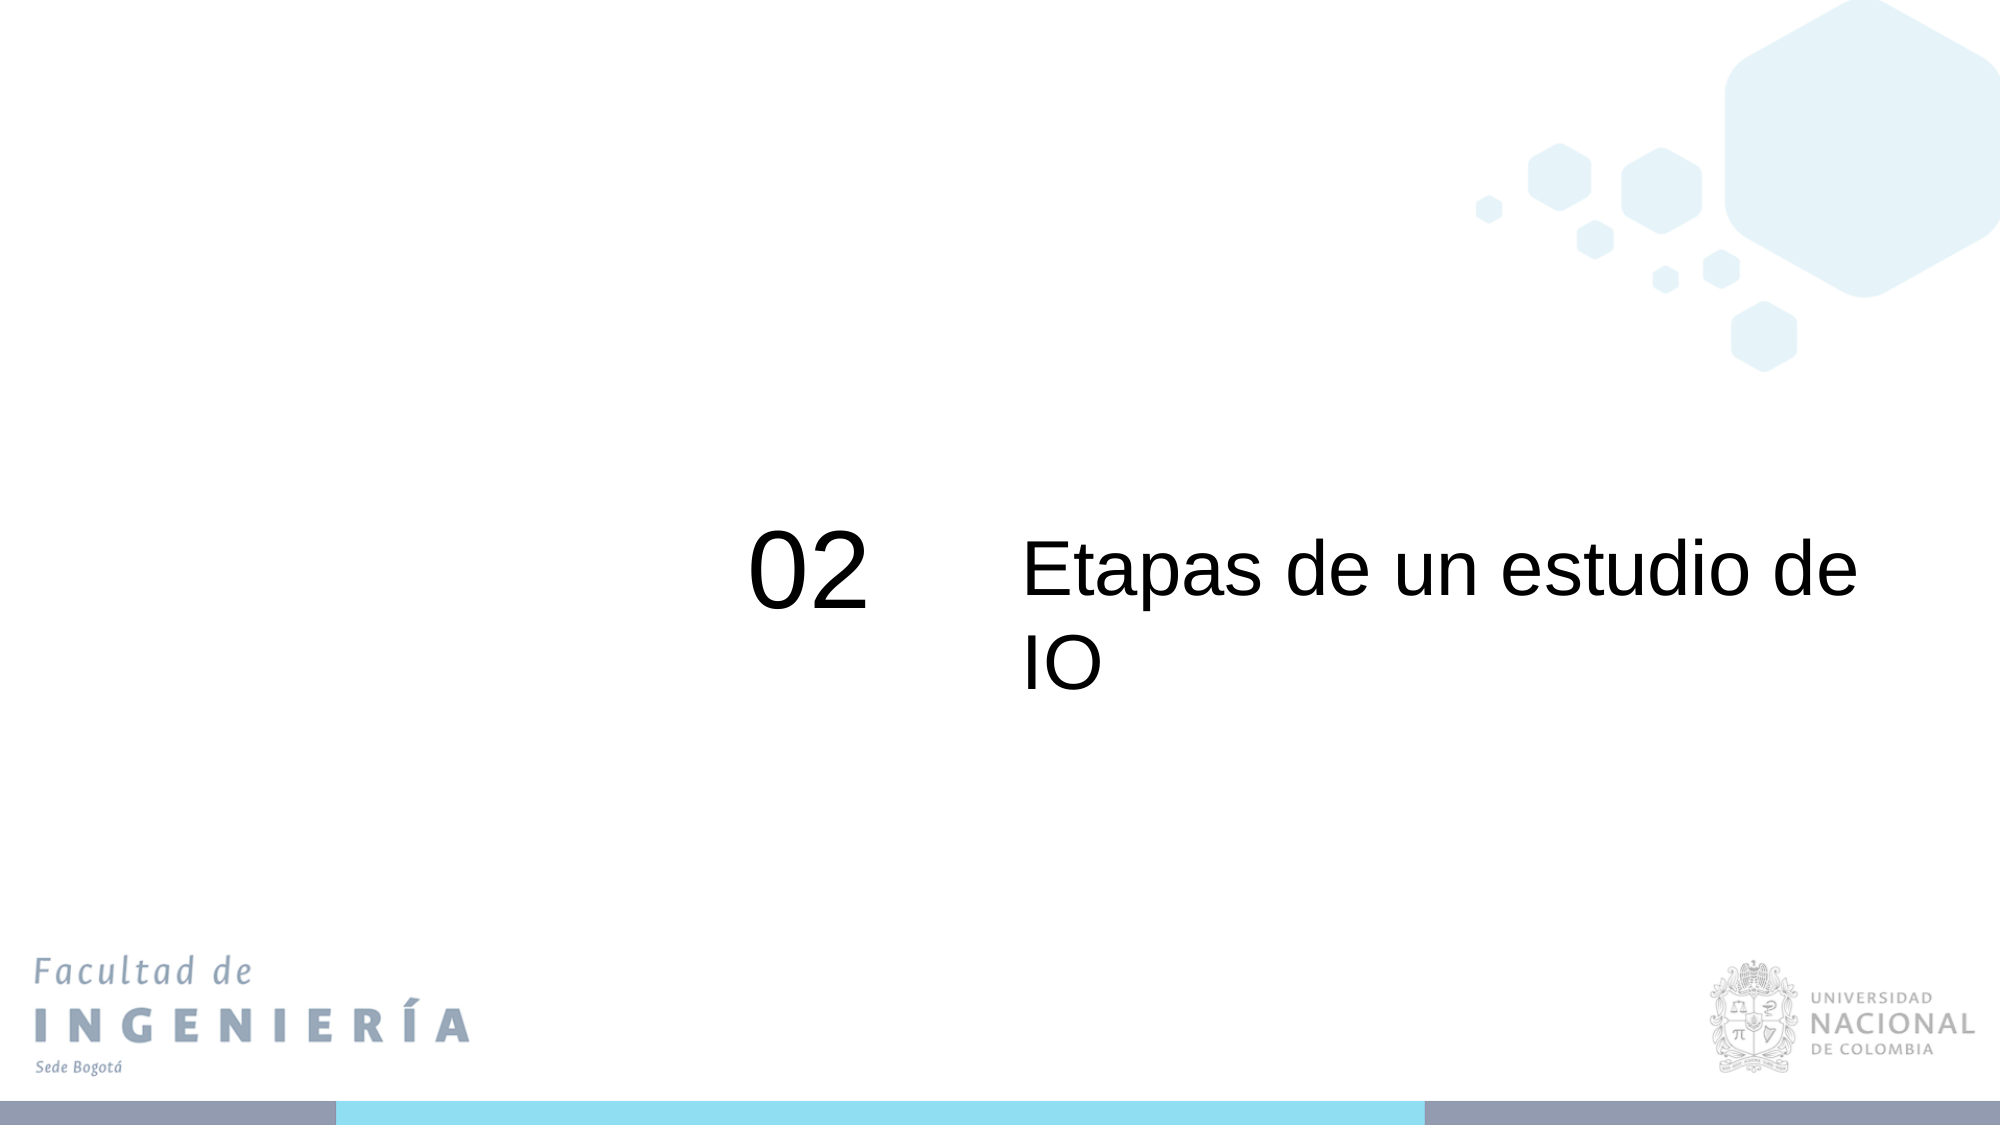

02
Etapas de un estudio de IO